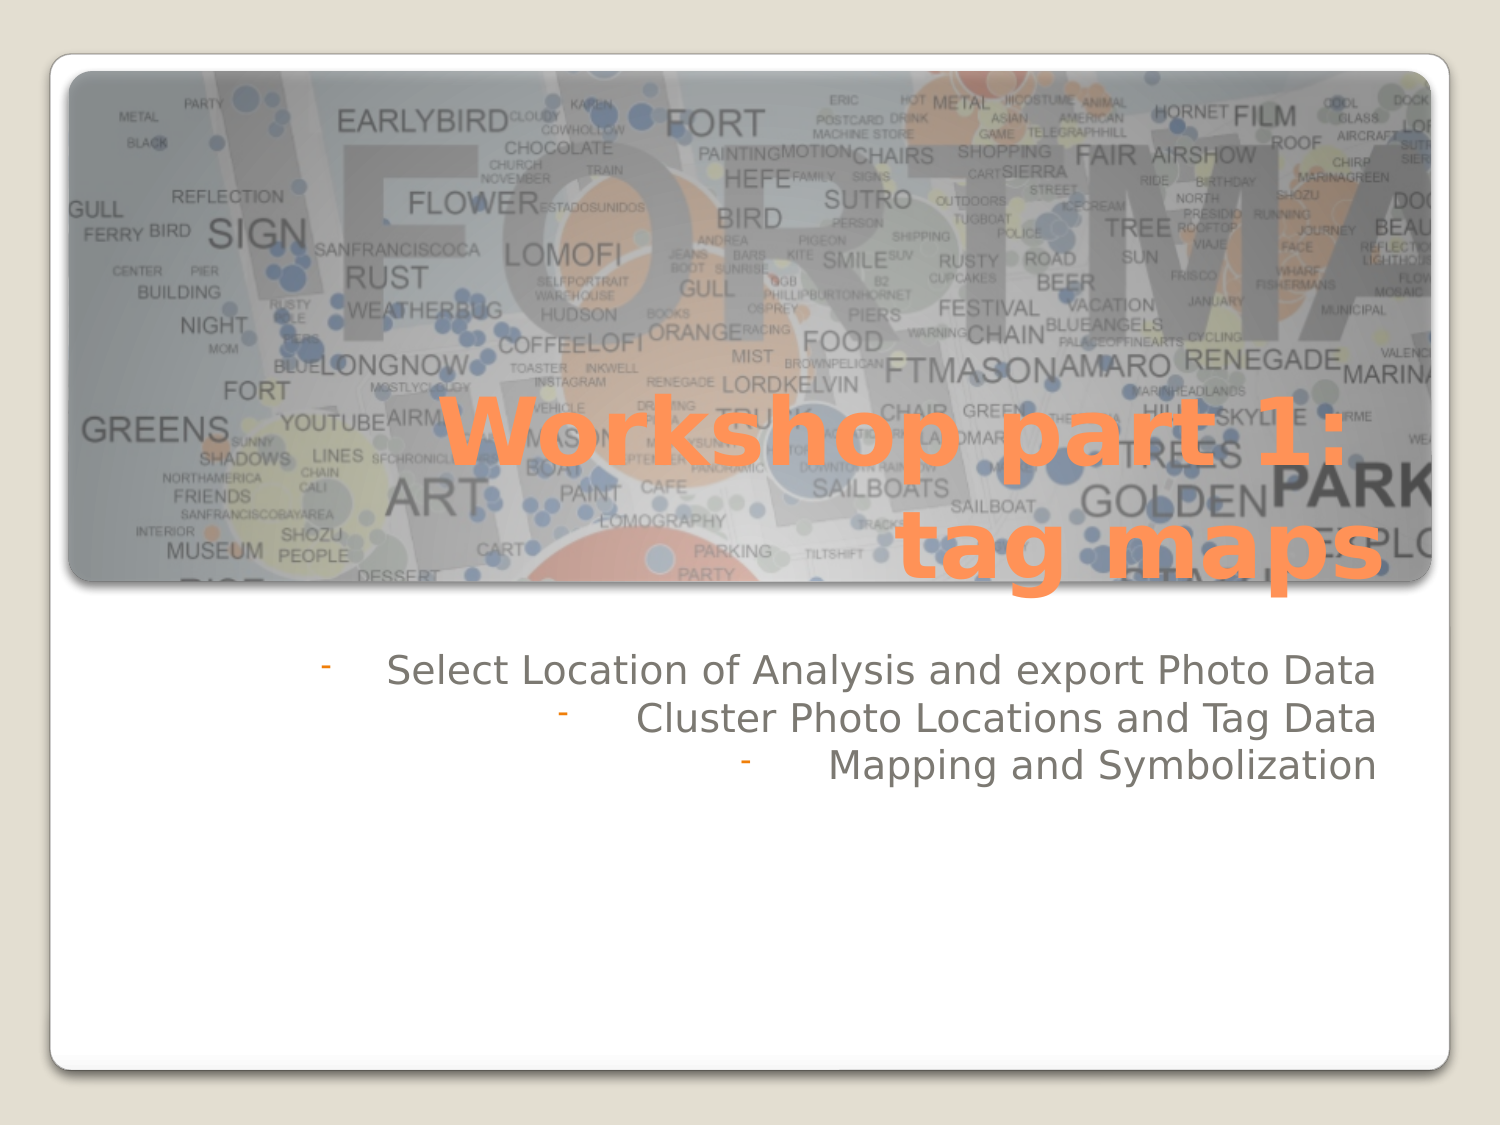

# Workshop part 1: tag maps
Select Location of Analysis and export Photo Data
Cluster Photo Locations and Tag Data
Mapping and Symbolization